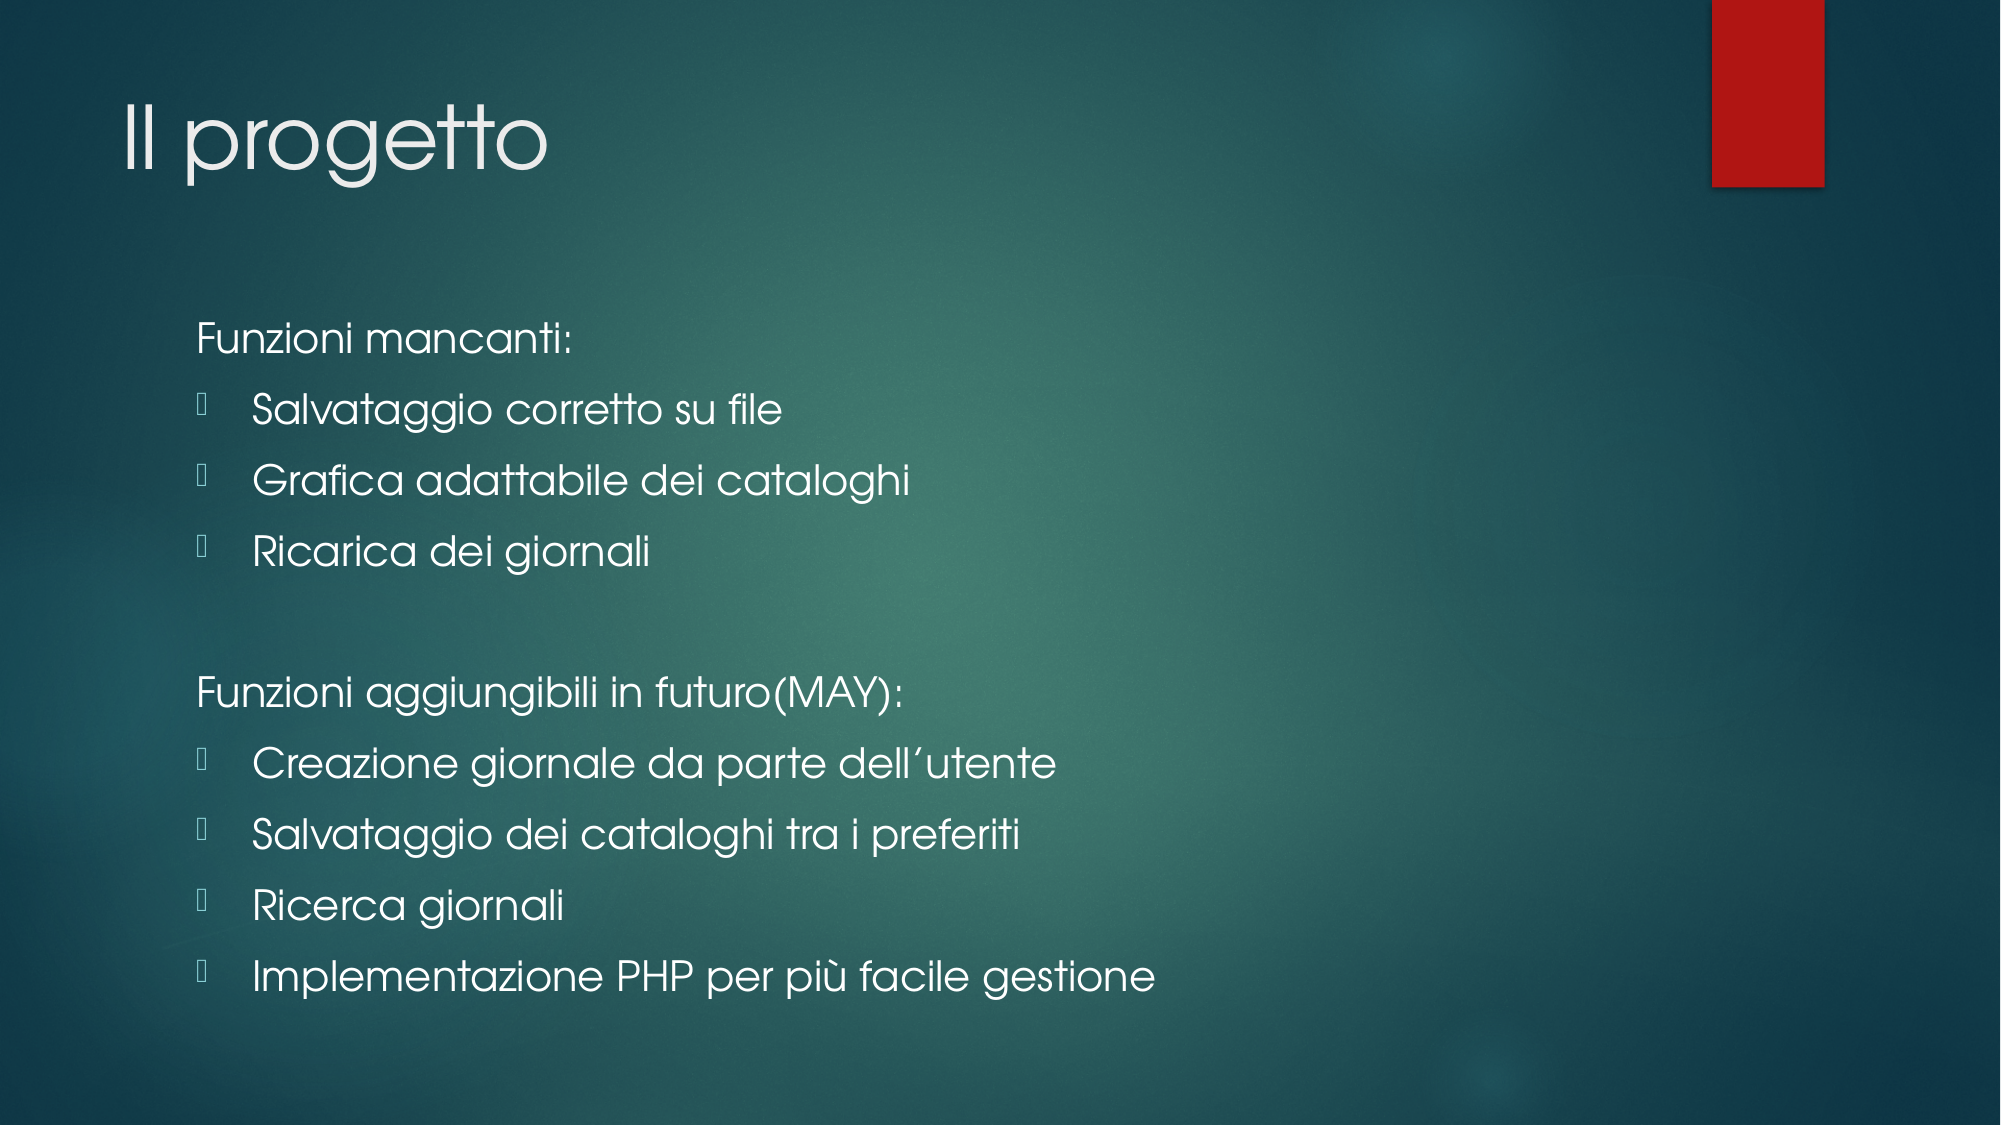

# Il progetto
Funzioni mancanti:
Salvataggio corretto su file
Grafica adattabile dei cataloghi
Ricarica dei giornali

Funzioni aggiungibili in futuro(MAY):
Creazione giornale da parte dell’utente
Salvataggio dei cataloghi tra i preferiti
Ricerca giornali
Implementazione PHP per più facile gestione